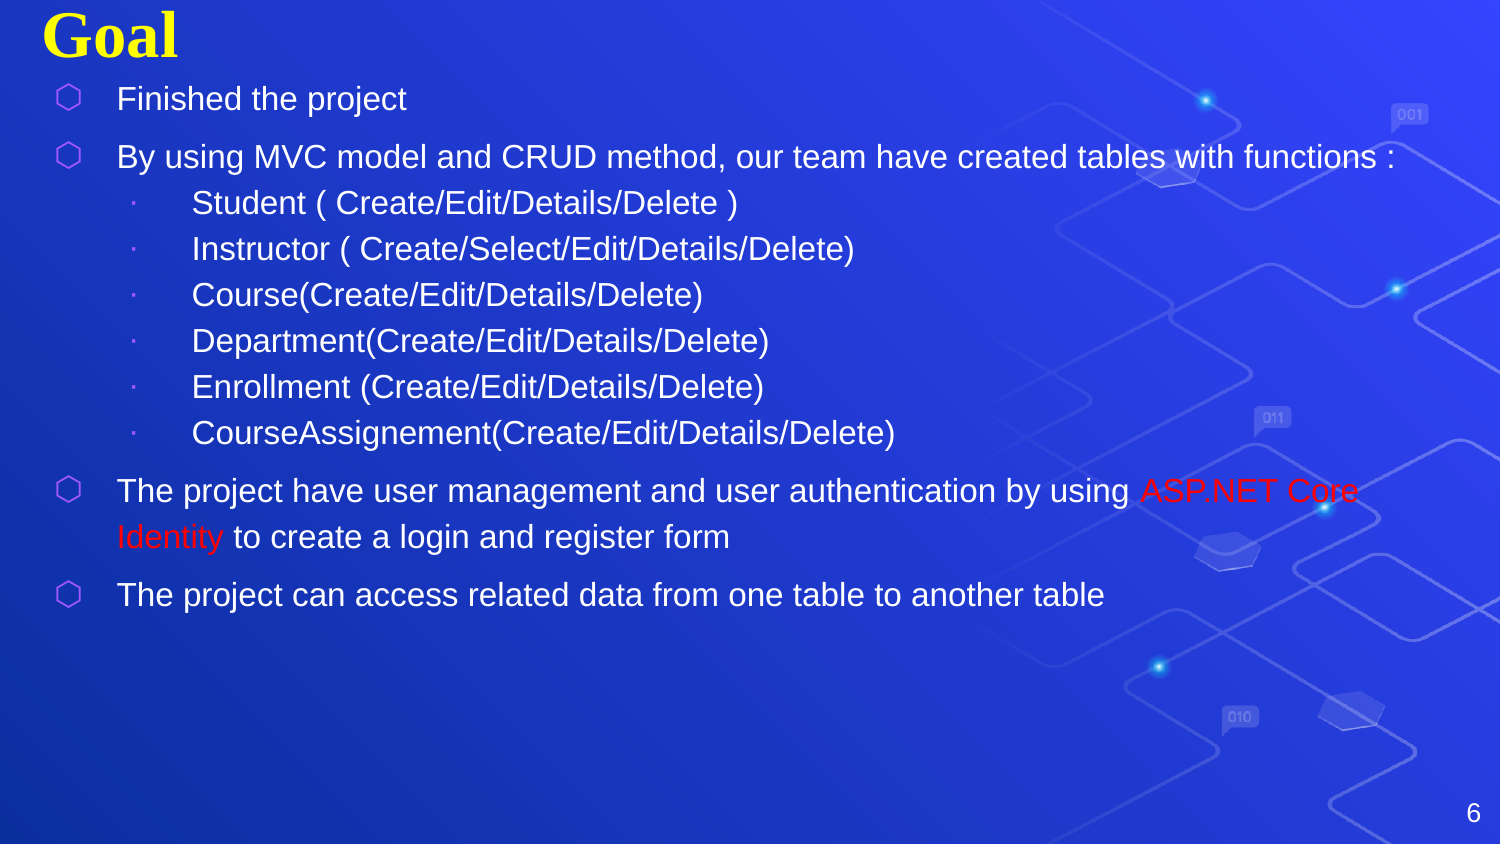

# Goal
Finished the project
By using MVC model and CRUD method, our team have created tables with functions :
Student ( Create/Edit/Details/Delete )
Instructor ( Create/Select/Edit/Details/Delete)
Course(Create/Edit/Details/Delete)
Department(Create/Edit/Details/Delete)
Enrollment (Create/Edit/Details/Delete)
CourseAssignement(Create/Edit/Details/Delete)
The project have user management and user authentication by using ASP.NET Core  Identity to create a login and register form
The project can access related data from one table to another table

6